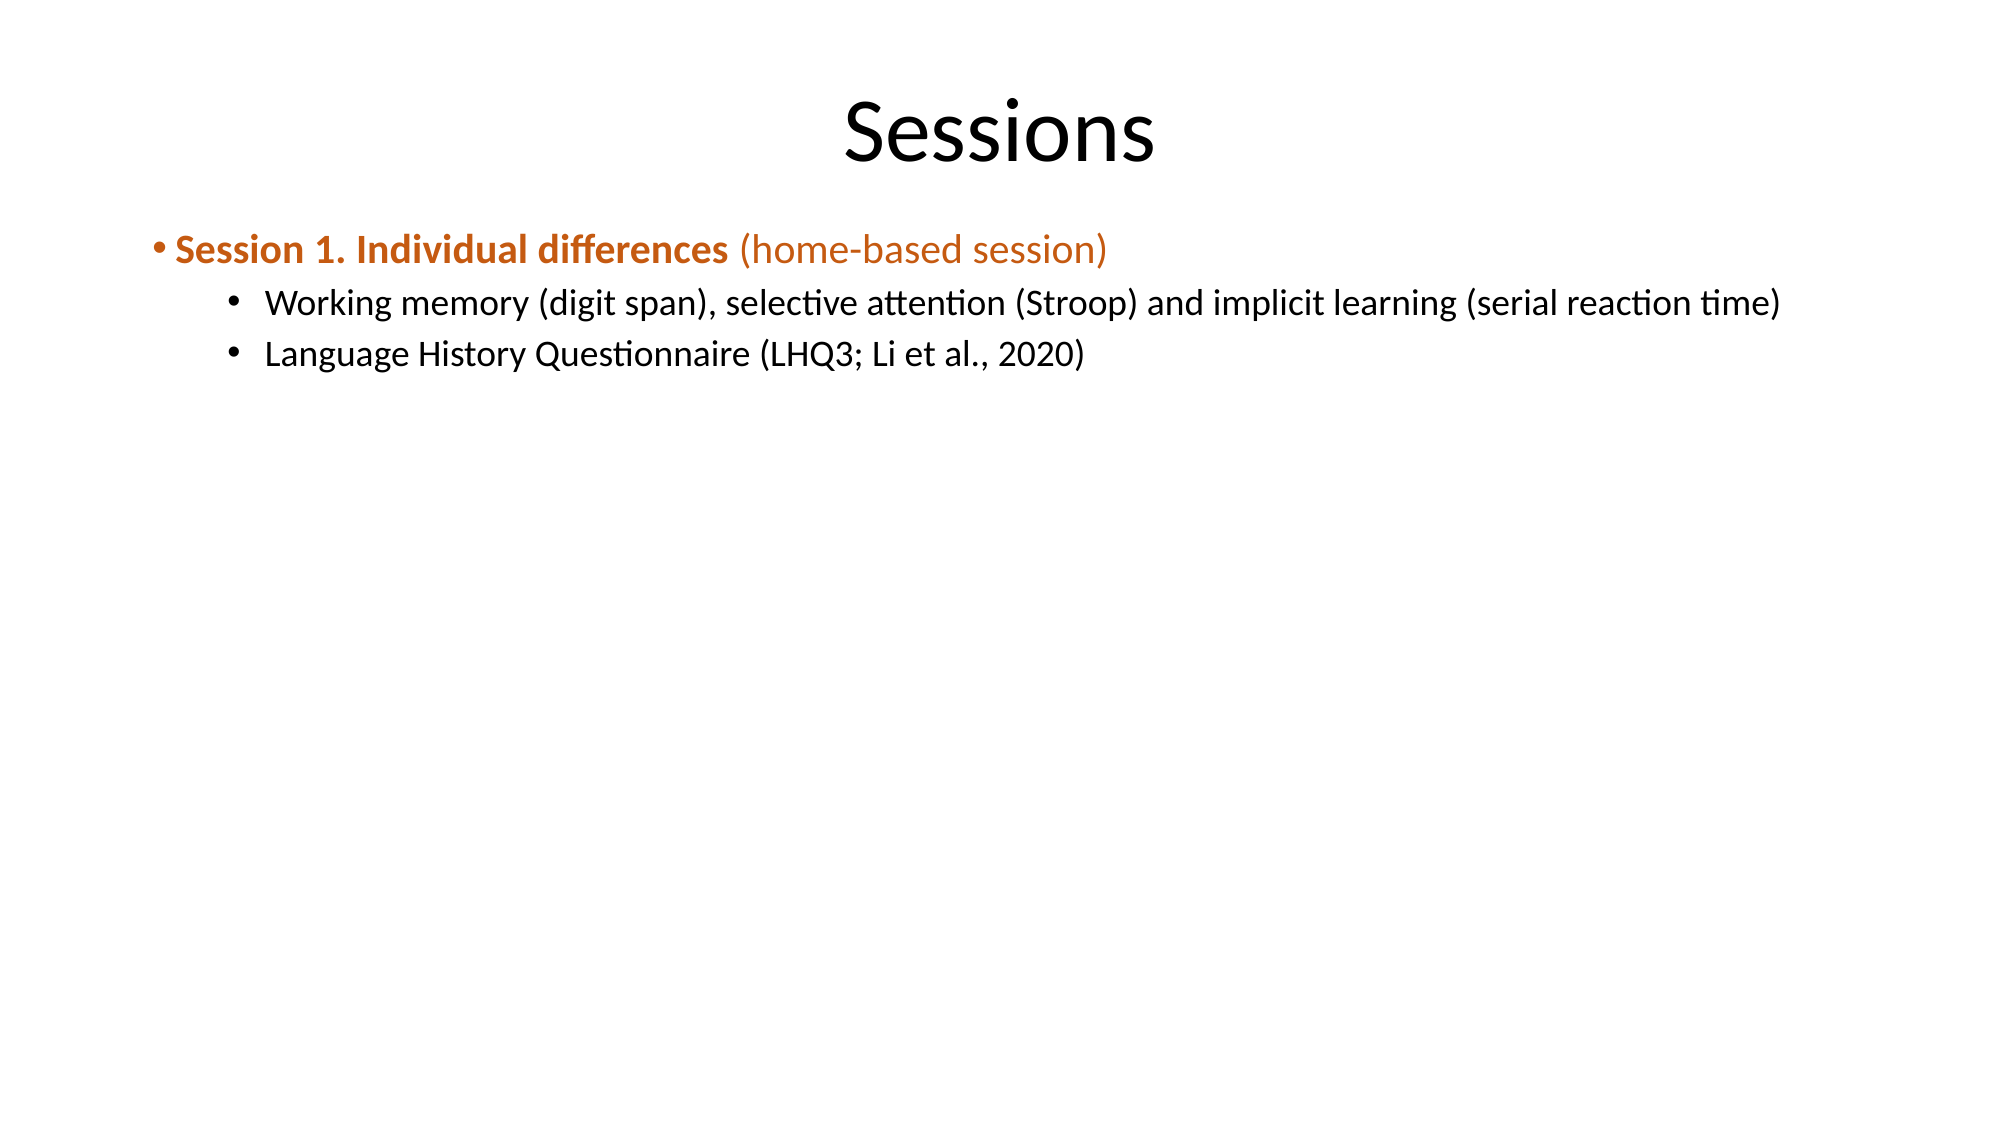

Sessions
Session 1. Individual differences (home-based session)
Working memory (digit span), selective attention (Stroop) and implicit learning (serial reaction time)
Language History Questionnaire (LHQ3; Li et al., 2020)